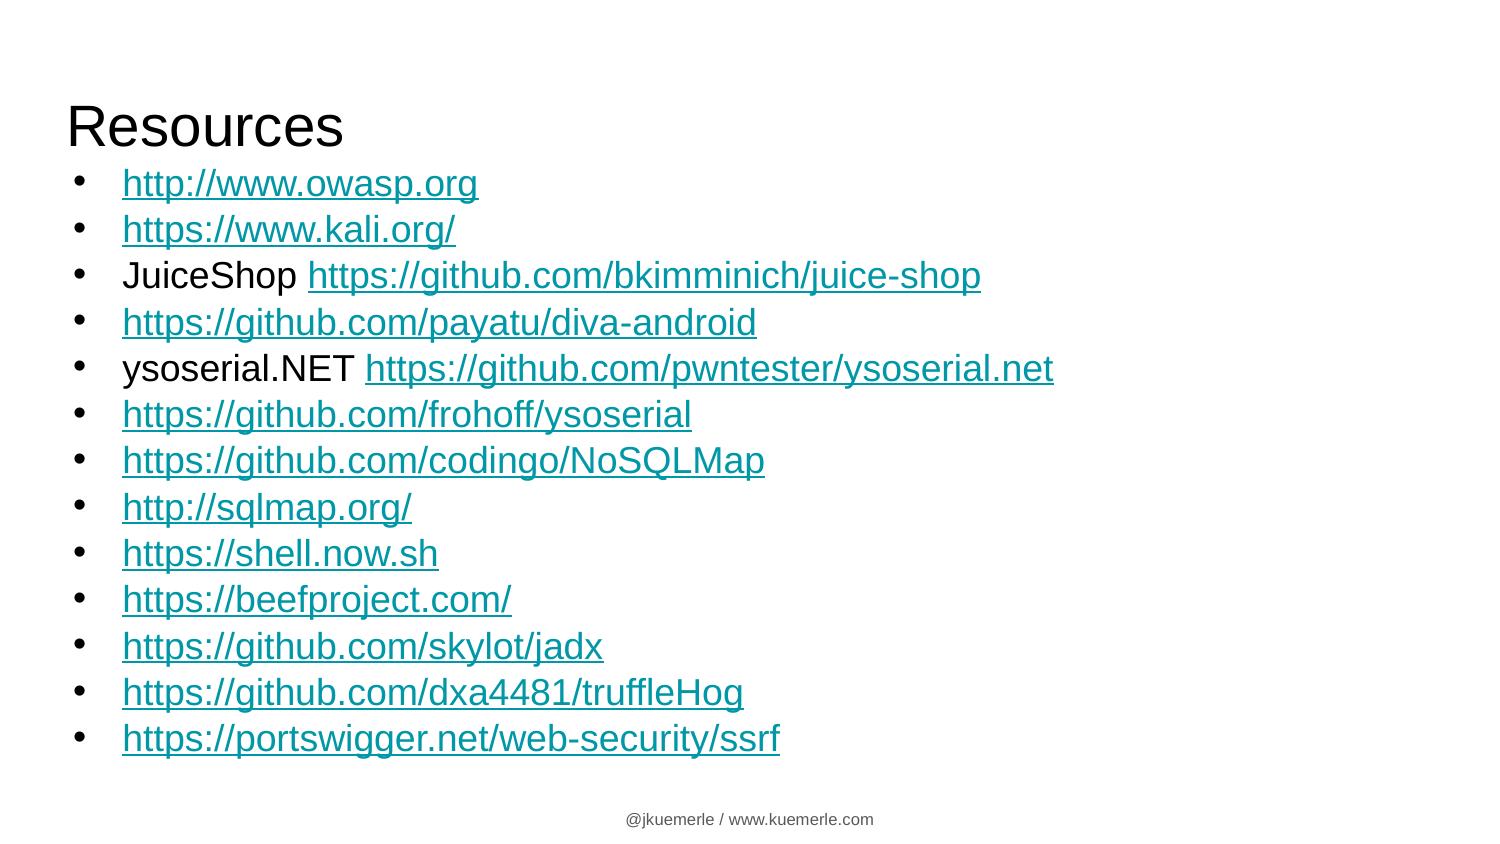

# Resources
http://www.owasp.org
https://www.kali.org/
JuiceShop https://github.com/bkimminich/juice-shop
https://github.com/payatu/diva-android
ysoserial.NET https://github.com/pwntester/ysoserial.net
https://github.com/frohoff/ysoserial
https://github.com/codingo/NoSQLMap
http://sqlmap.org/
https://shell.now.sh
https://beefproject.com/
https://github.com/skylot/jadx
https://github.com/dxa4481/truffleHog
https://portswigger.net/web-security/ssrf